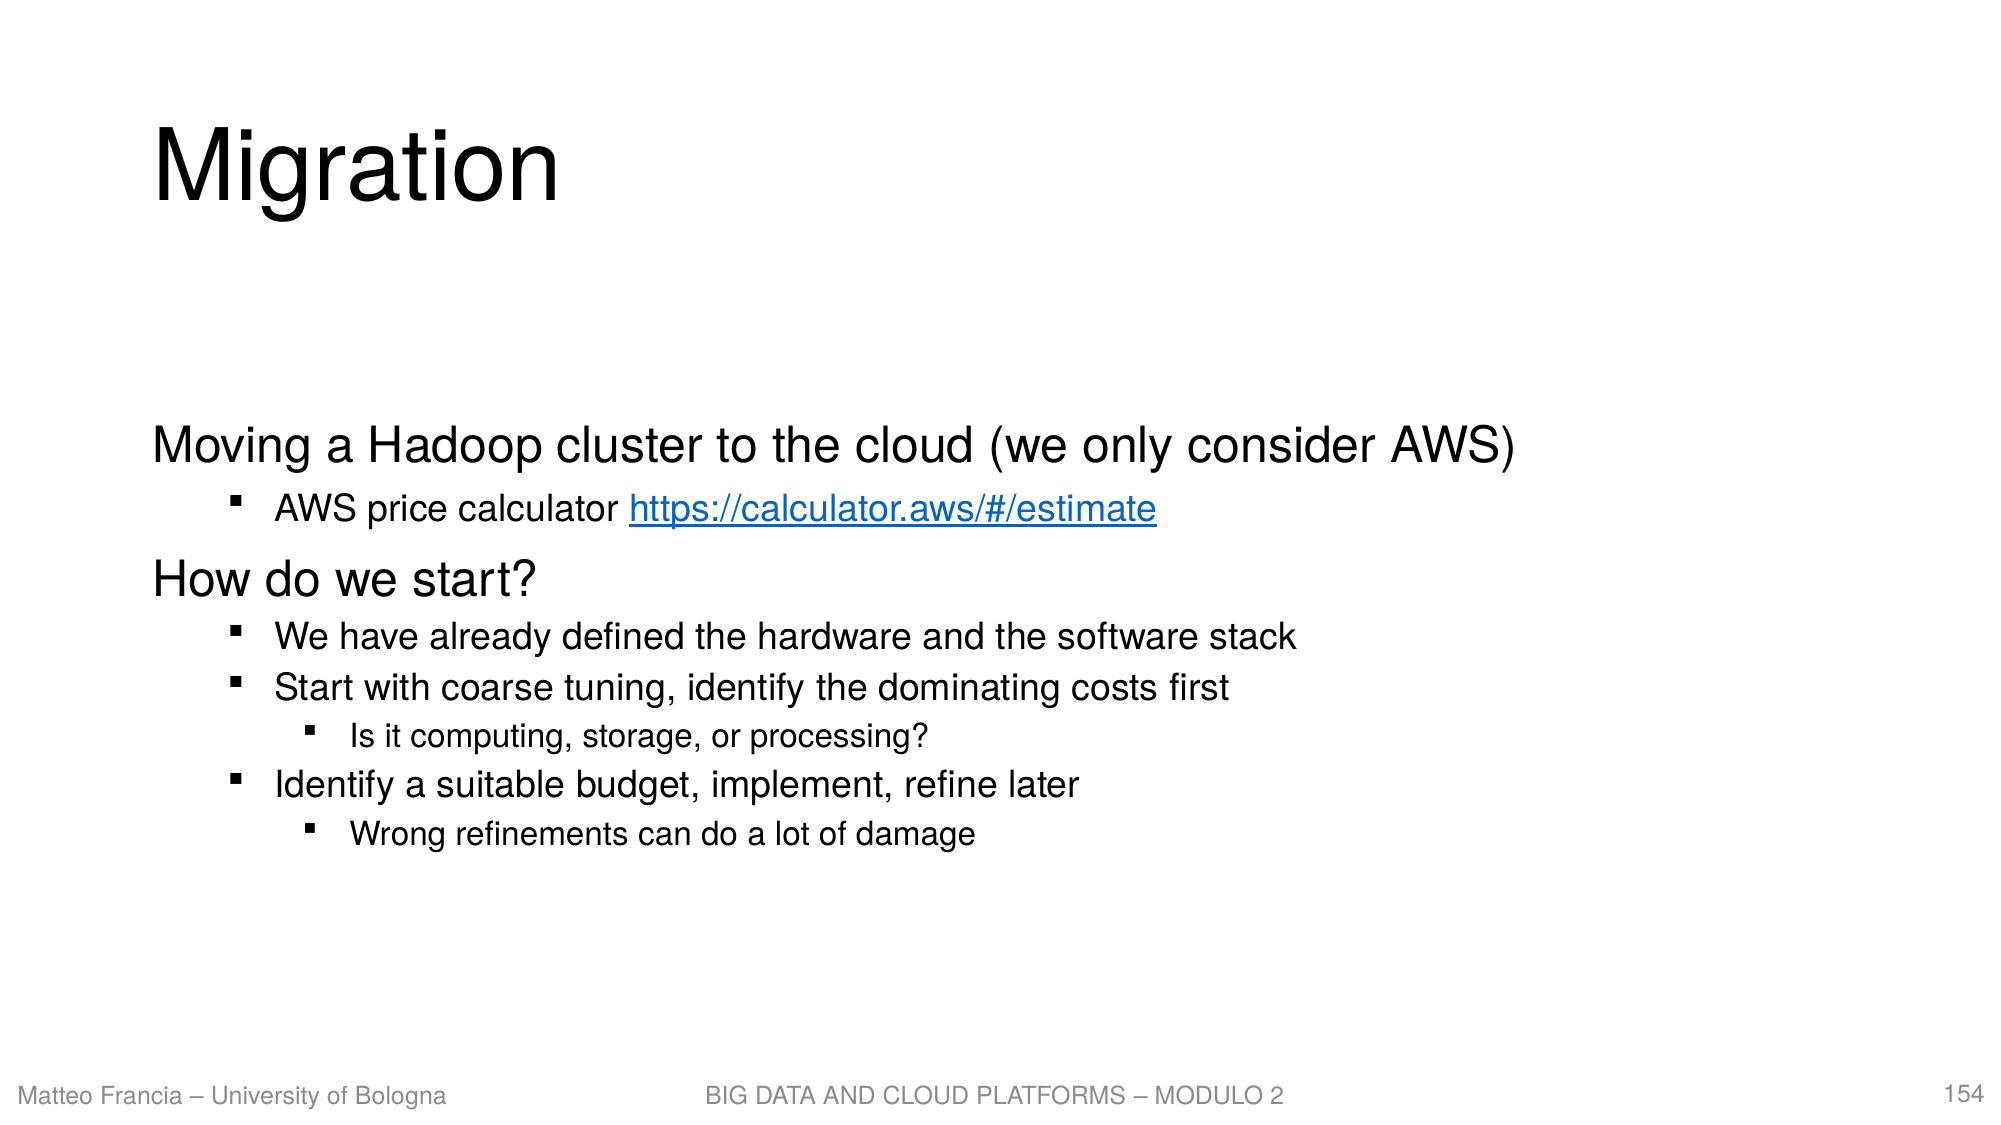

# Migration
Moving a Hadoop cluster to the cloud (we only consider AWS)
AWS price calculator https://calculator.aws/#/estimate
How do we start?
We have already defined the hardware and the software stack
Start with coarse tuning, identify the dominating costs first
Is it computing, storage, or processing?
Identify a suitable budget, implement, refine later
Wrong refinements can do a lot of damage
154
Matteo Francia – University of Bologna